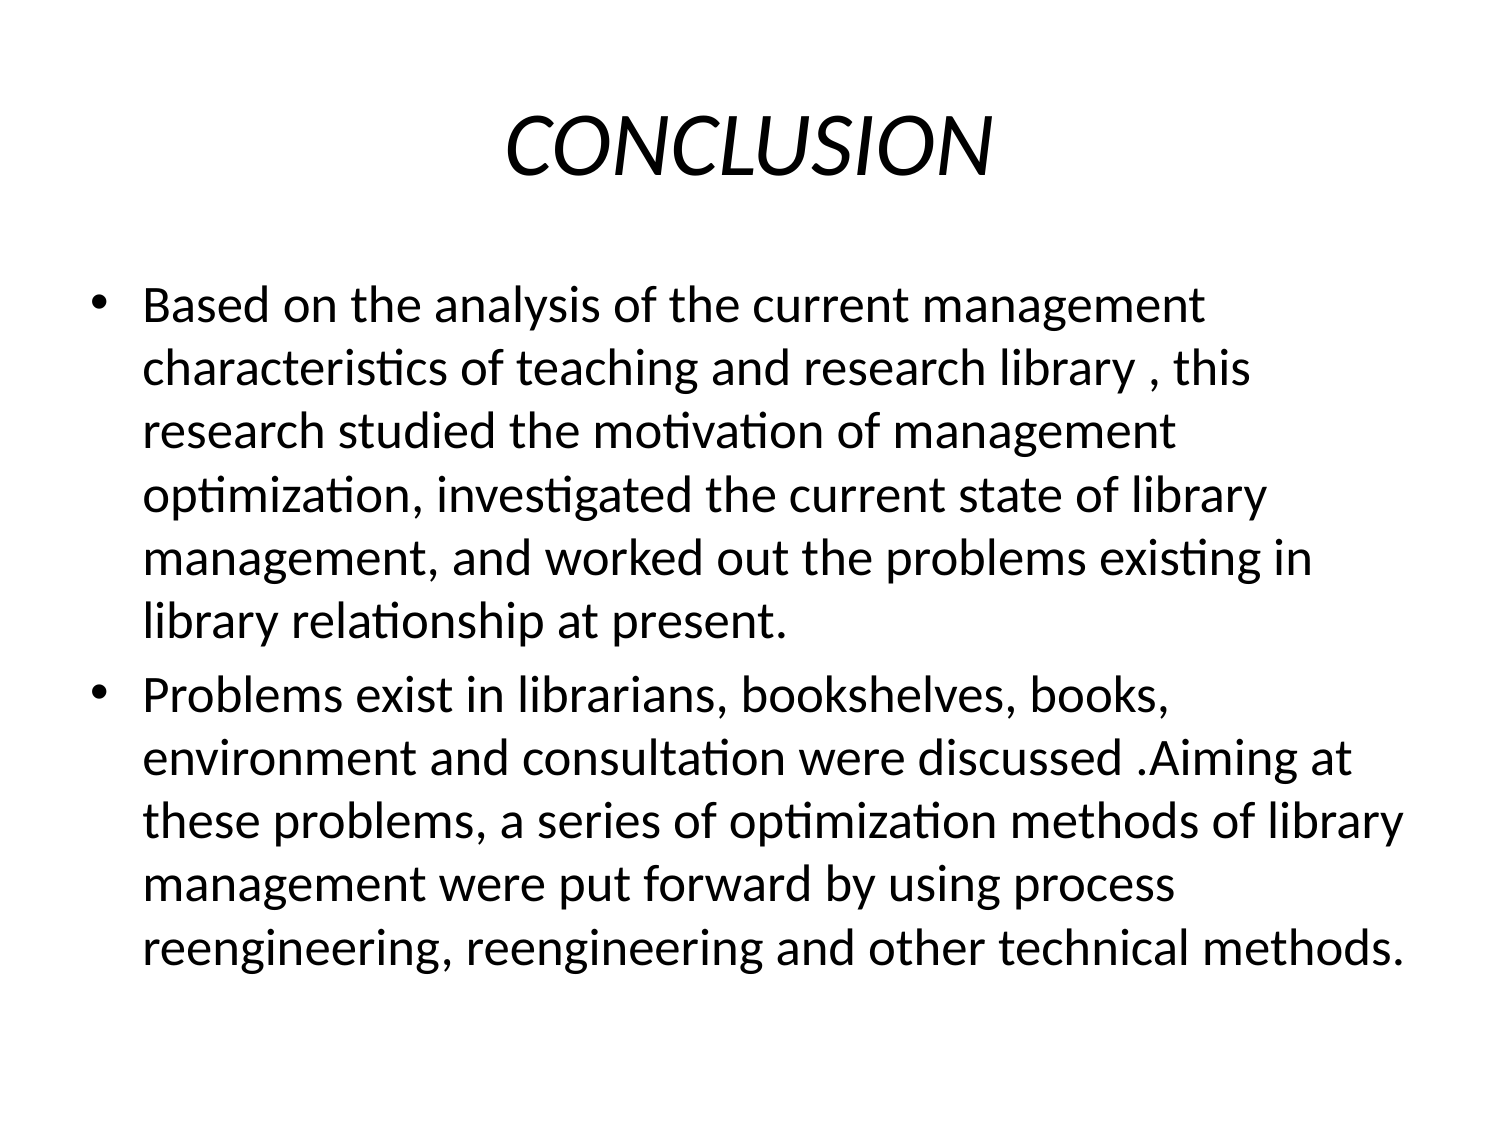

# CONCLUSION
Based on the analysis of the current management characteristics of teaching and research library , this research studied the motivation of management optimization, investigated the current state of library management, and worked out the problems existing in library relationship at present.
Problems exist in librarians, bookshelves, books, environment and consultation were discussed .Aiming at these problems, a series of optimization methods of library management were put forward by using process reengineering, reengineering and other technical methods.